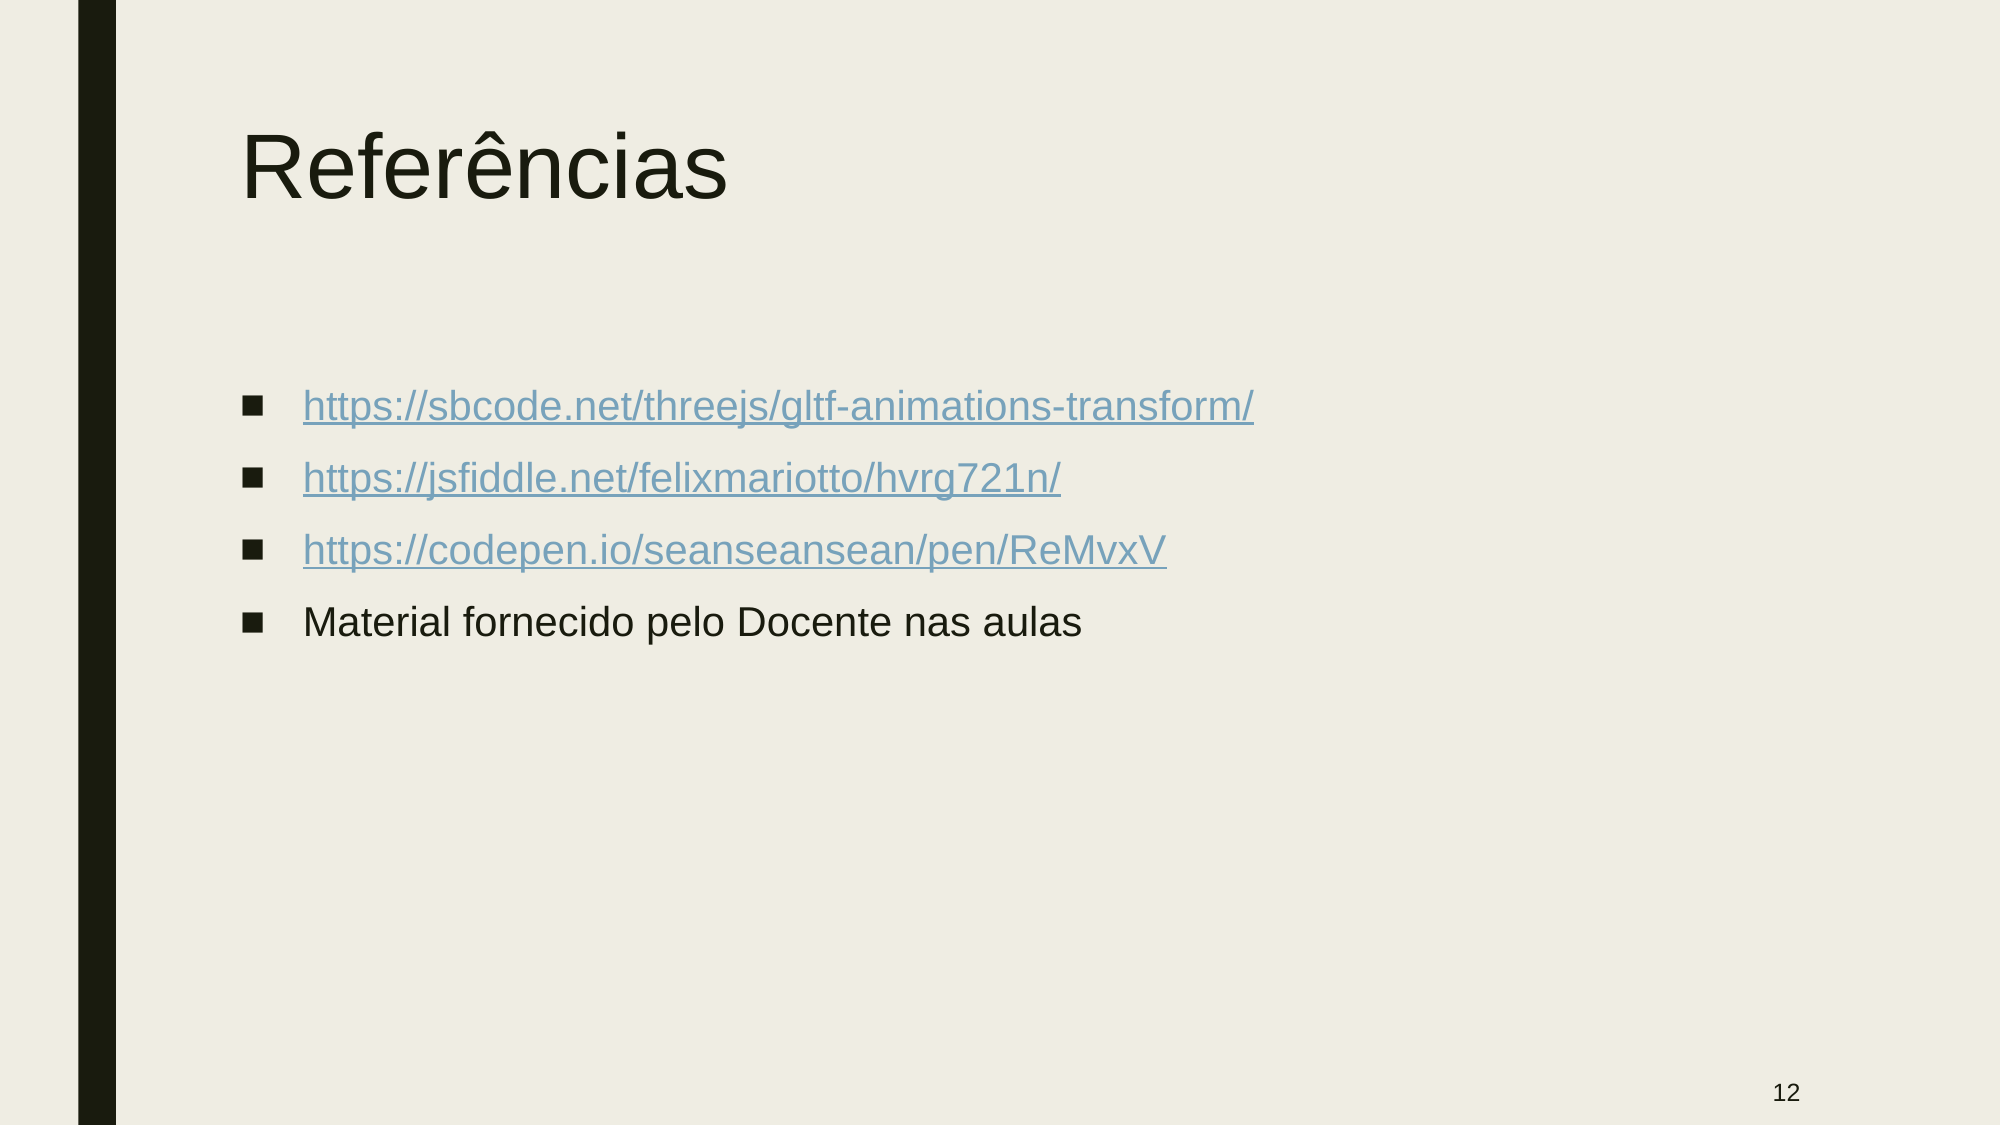

# Referências
https://sbcode.net/threejs/gltf-animations-transform/
https://jsfiddle.net/felixmariotto/hvrg721n/
https://codepen.io/seanseansean/pen/ReMvxV
Material fornecido pelo Docente nas aulas

12